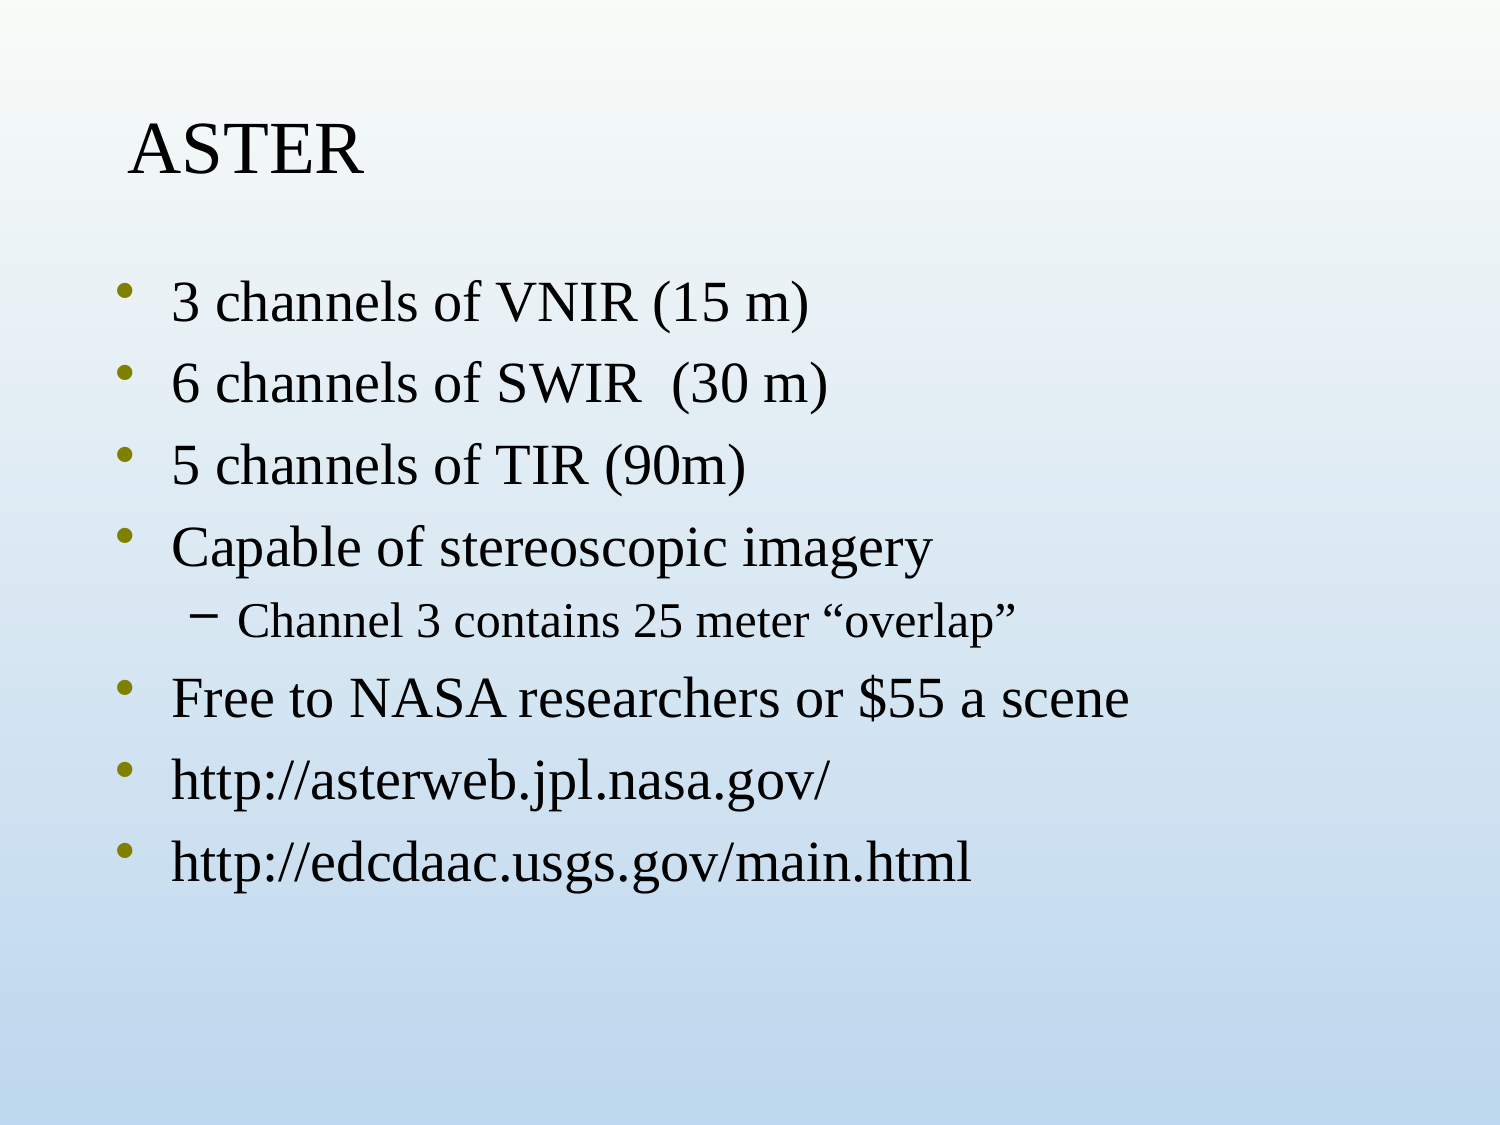

# ASTER
3 channels of VNIR (15 m)
6 channels of SWIR  (30 m)
5 channels of TIR (90m)
Capable of stereoscopic imagery
Channel 3 contains 25 meter “overlap”
Free to NASA researchers or $55 a scene
http://asterweb.jpl.nasa.gov/
http://edcdaac.usgs.gov/main.html